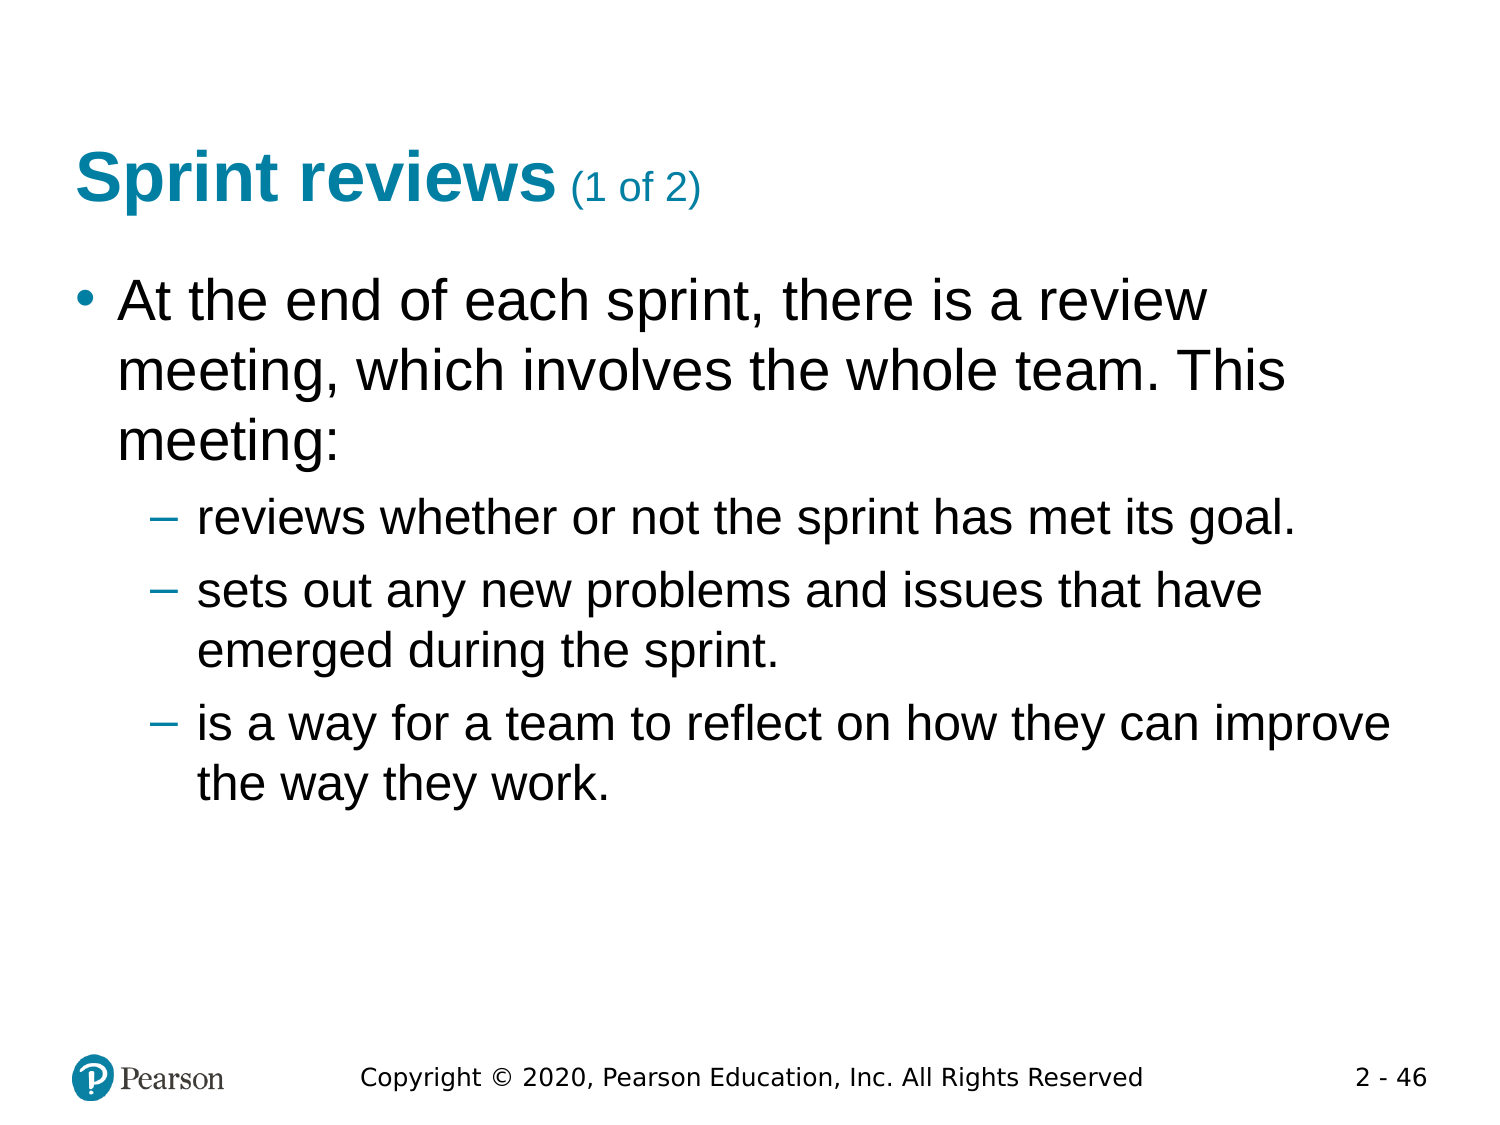

# Sprint reviews (1 of 2)
At the end of each sprint, there is a review meeting, which involves the whole team. This meeting:
reviews whether or not the sprint has met its goal.
sets out any new problems and issues that have emerged during the sprint.
is a way for a team to reflect on how they can improve the way they work.